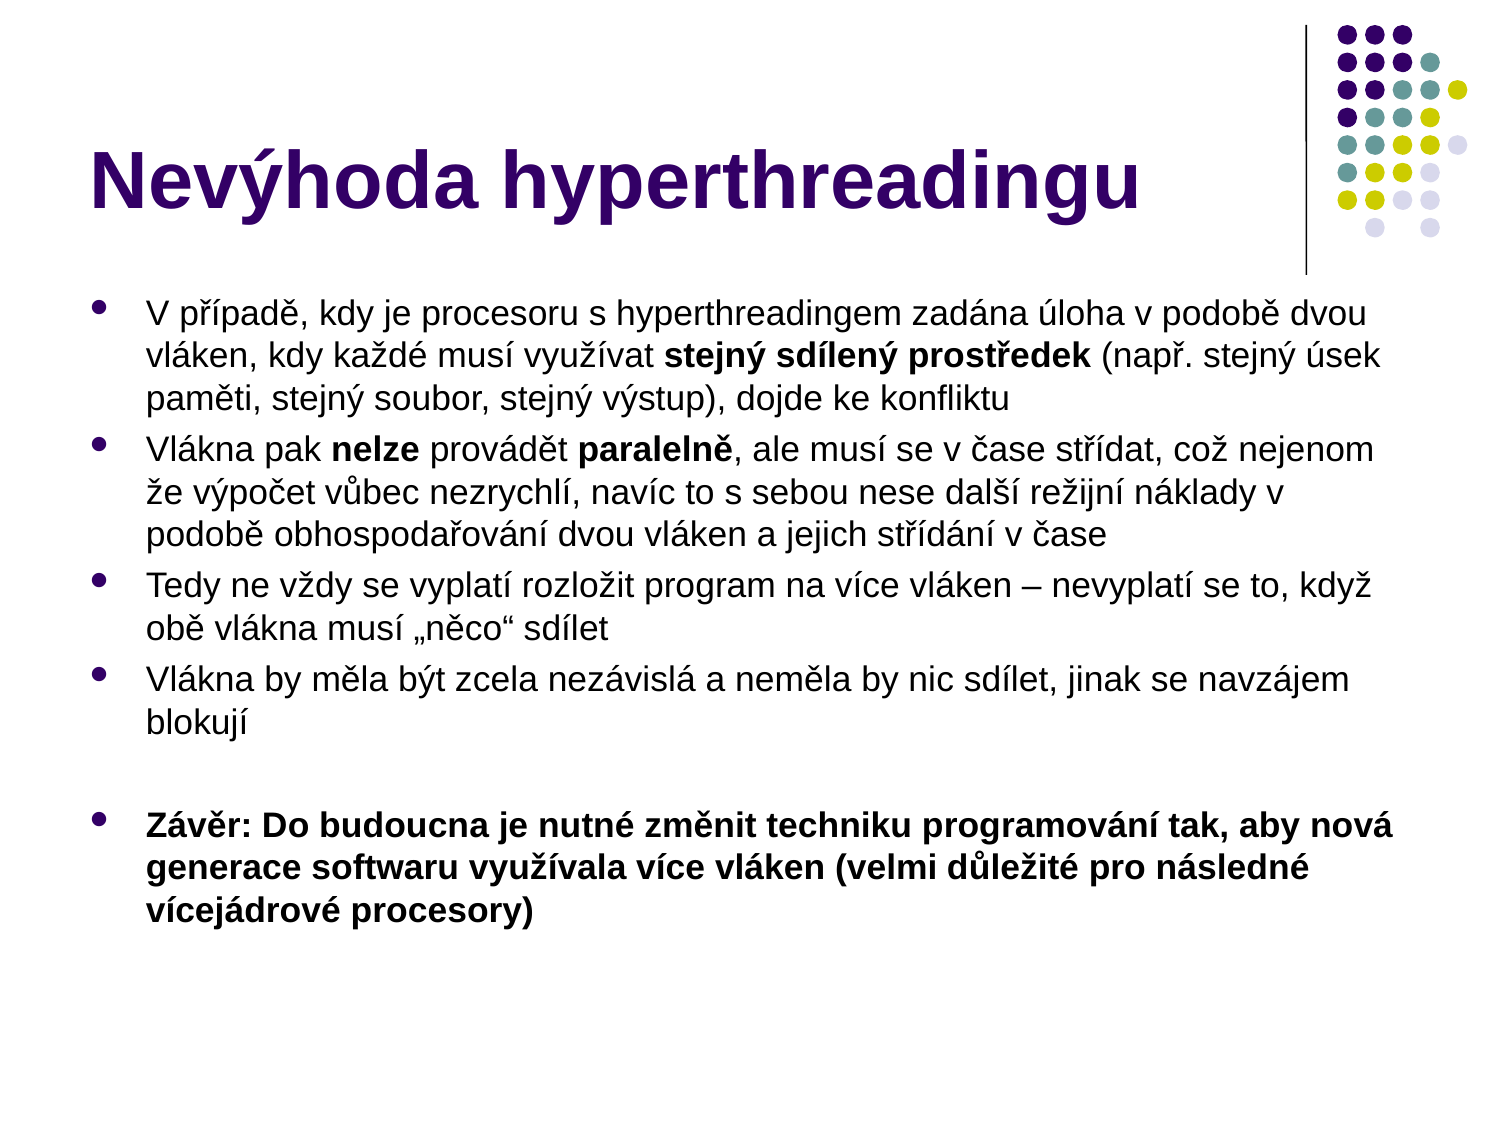

# Nevýhoda hyperthreadingu
V případě, kdy je procesoru s hyperthreadingem zadána úloha v podobě dvou vláken, kdy každé musí využívat stejný sdílený prostředek (např. stejný úsek paměti, stejný soubor, stejný výstup), dojde ke konfliktu
Vlákna pak nelze provádět paralelně, ale musí se v čase střídat, což nejenom že výpočet vůbec nezrychlí, navíc to s sebou nese další režijní náklady v podobě obhospodařování dvou vláken a jejich střídání v čase
Tedy ne vždy se vyplatí rozložit program na více vláken – nevyplatí se to, když obě vlákna musí „něco“ sdílet
Vlákna by měla být zcela nezávislá a neměla by nic sdílet, jinak se navzájem blokují

Závěr: Do budoucna je nutné změnit techniku programování tak, aby nová generace softwaru využívala více vláken (velmi důležité pro následné vícejádrové procesory)